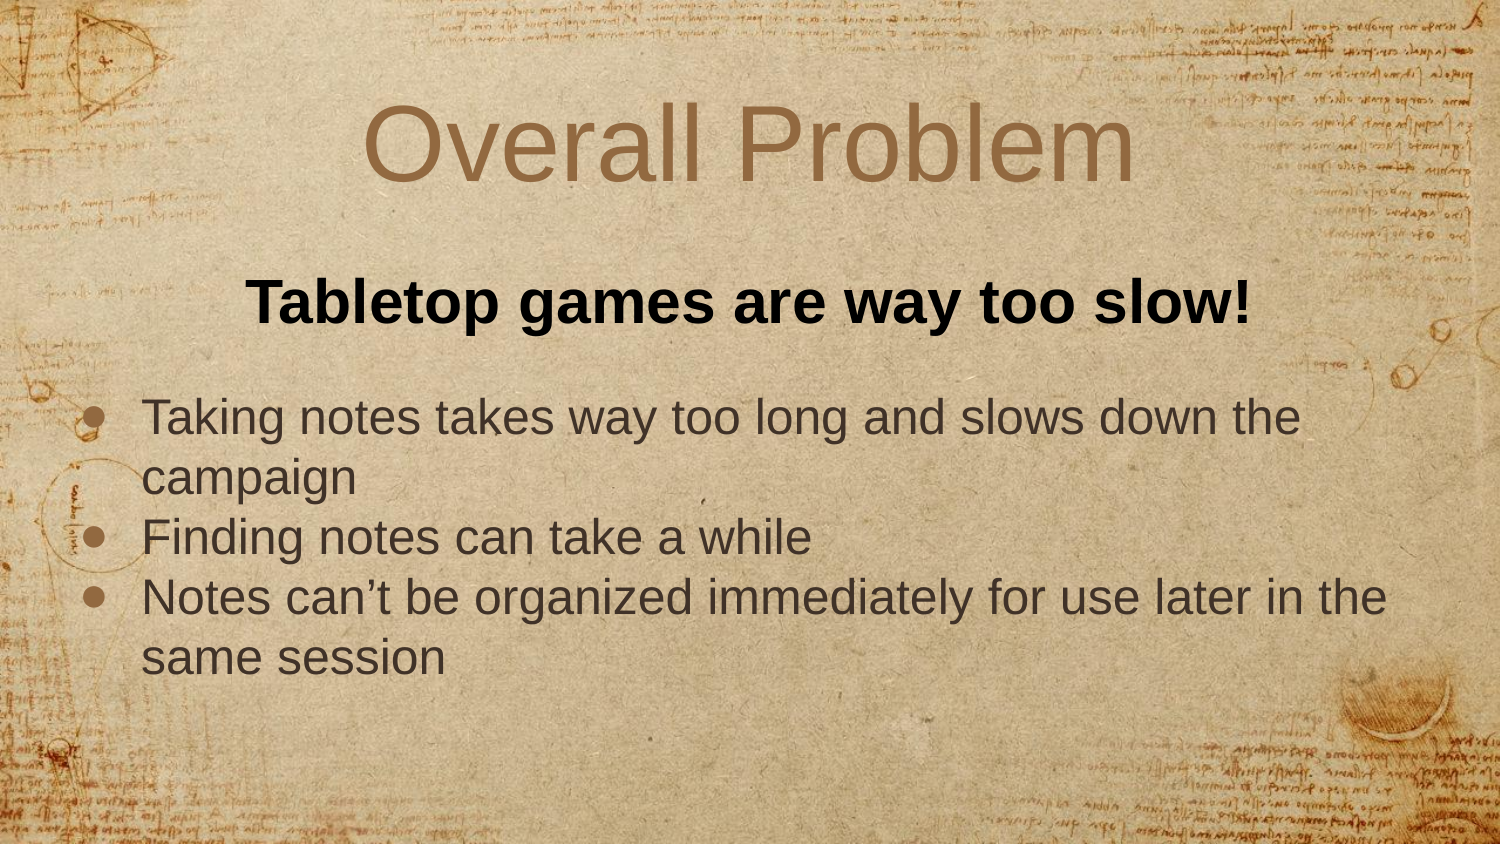

# Overall Problem
Tabletop games are way too slow!
Taking notes takes way too long and slows down the campaign
Finding notes can take a while
Notes can’t be organized immediately for use later in the same session